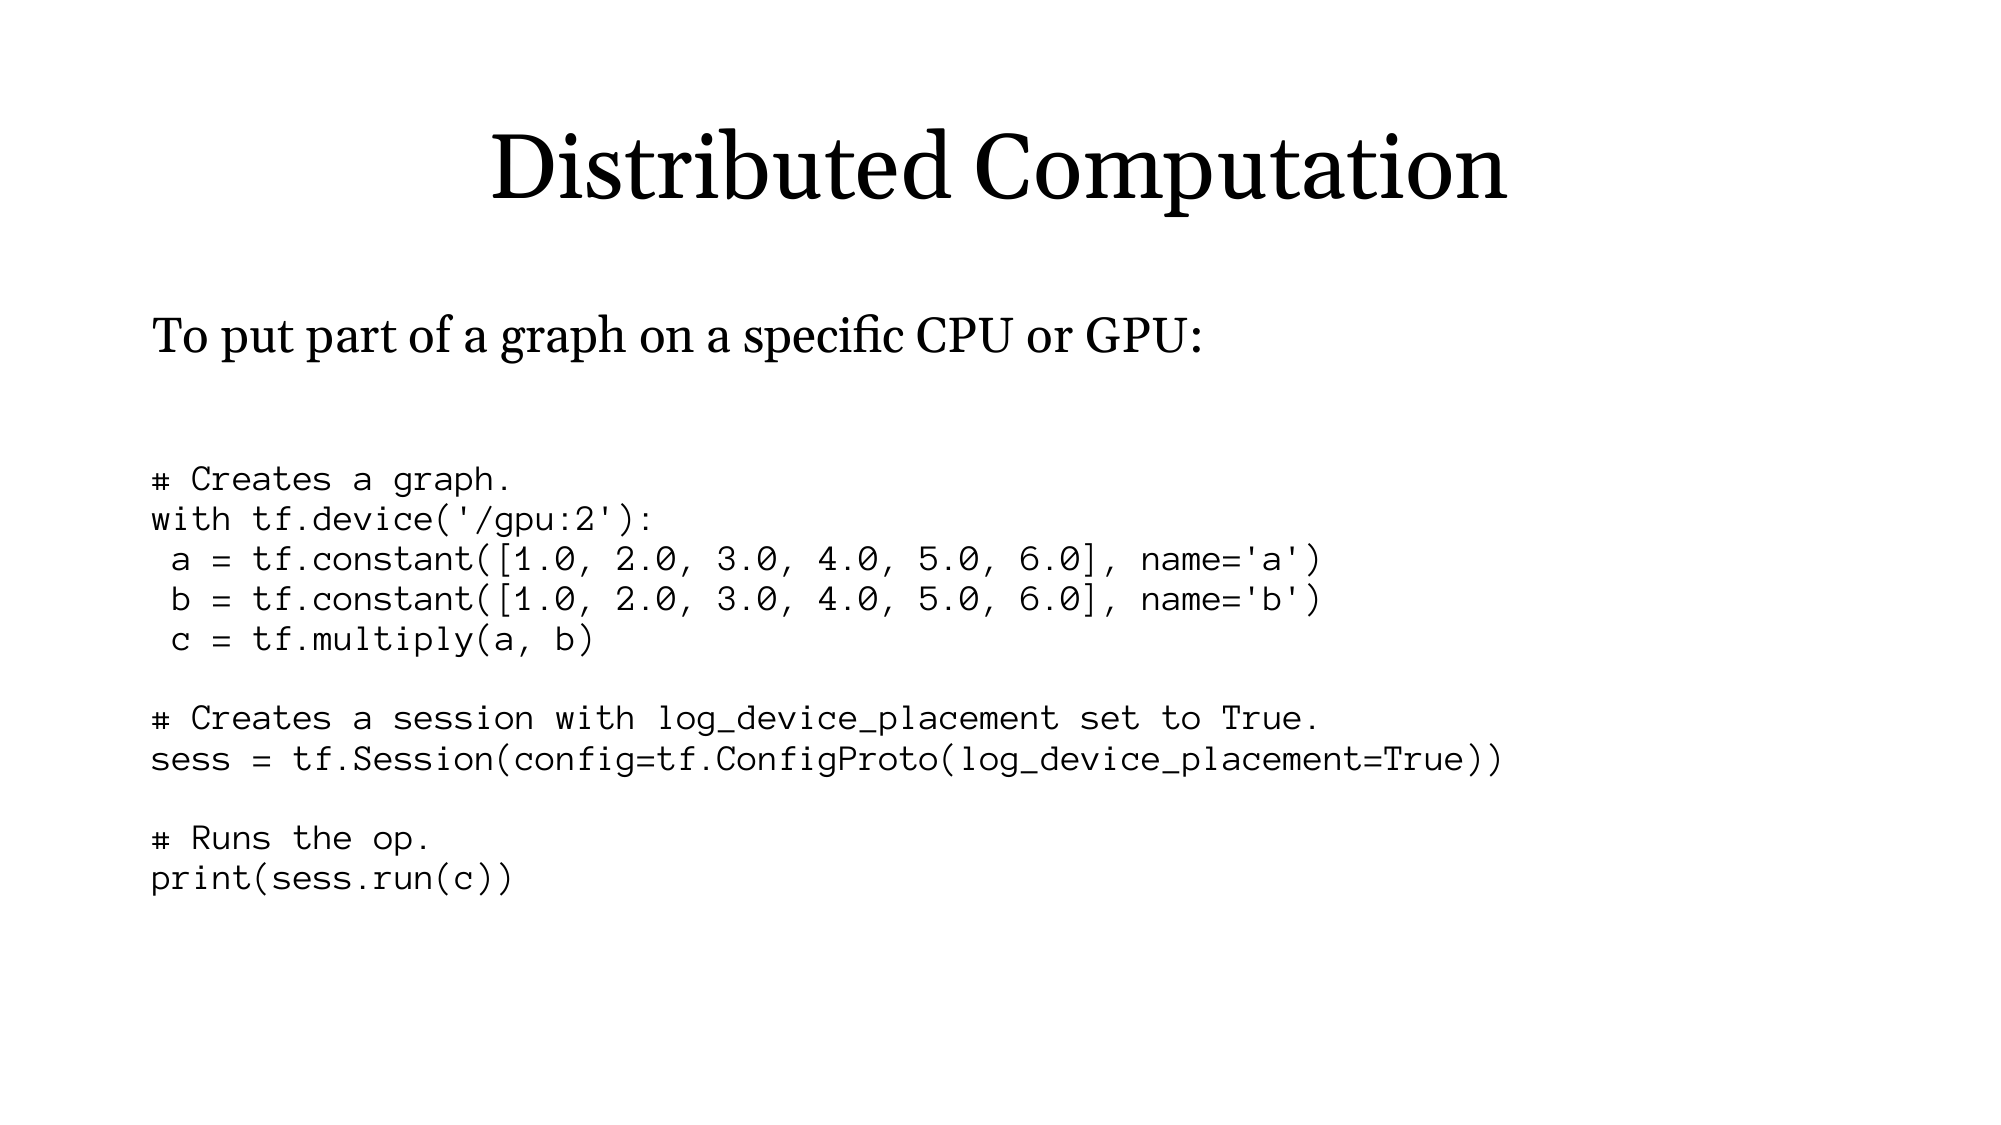

# Distributed Computation
To put part of a graph on a specific CPU or GPU:

# Creates a graph.
with tf.device('/gpu:2'):
 a = tf.constant([1.0, 2.0, 3.0, 4.0, 5.0, 6.0], name='a')
 b = tf.constant([1.0, 2.0, 3.0, 4.0, 5.0, 6.0], name='b')
 c = tf.multiply(a, b)
# Creates a session with log_device_placement set to True.
sess = tf.Session(config=tf.ConfigProto(log_device_placement=True))
# Runs the op.
print(sess.run(c))